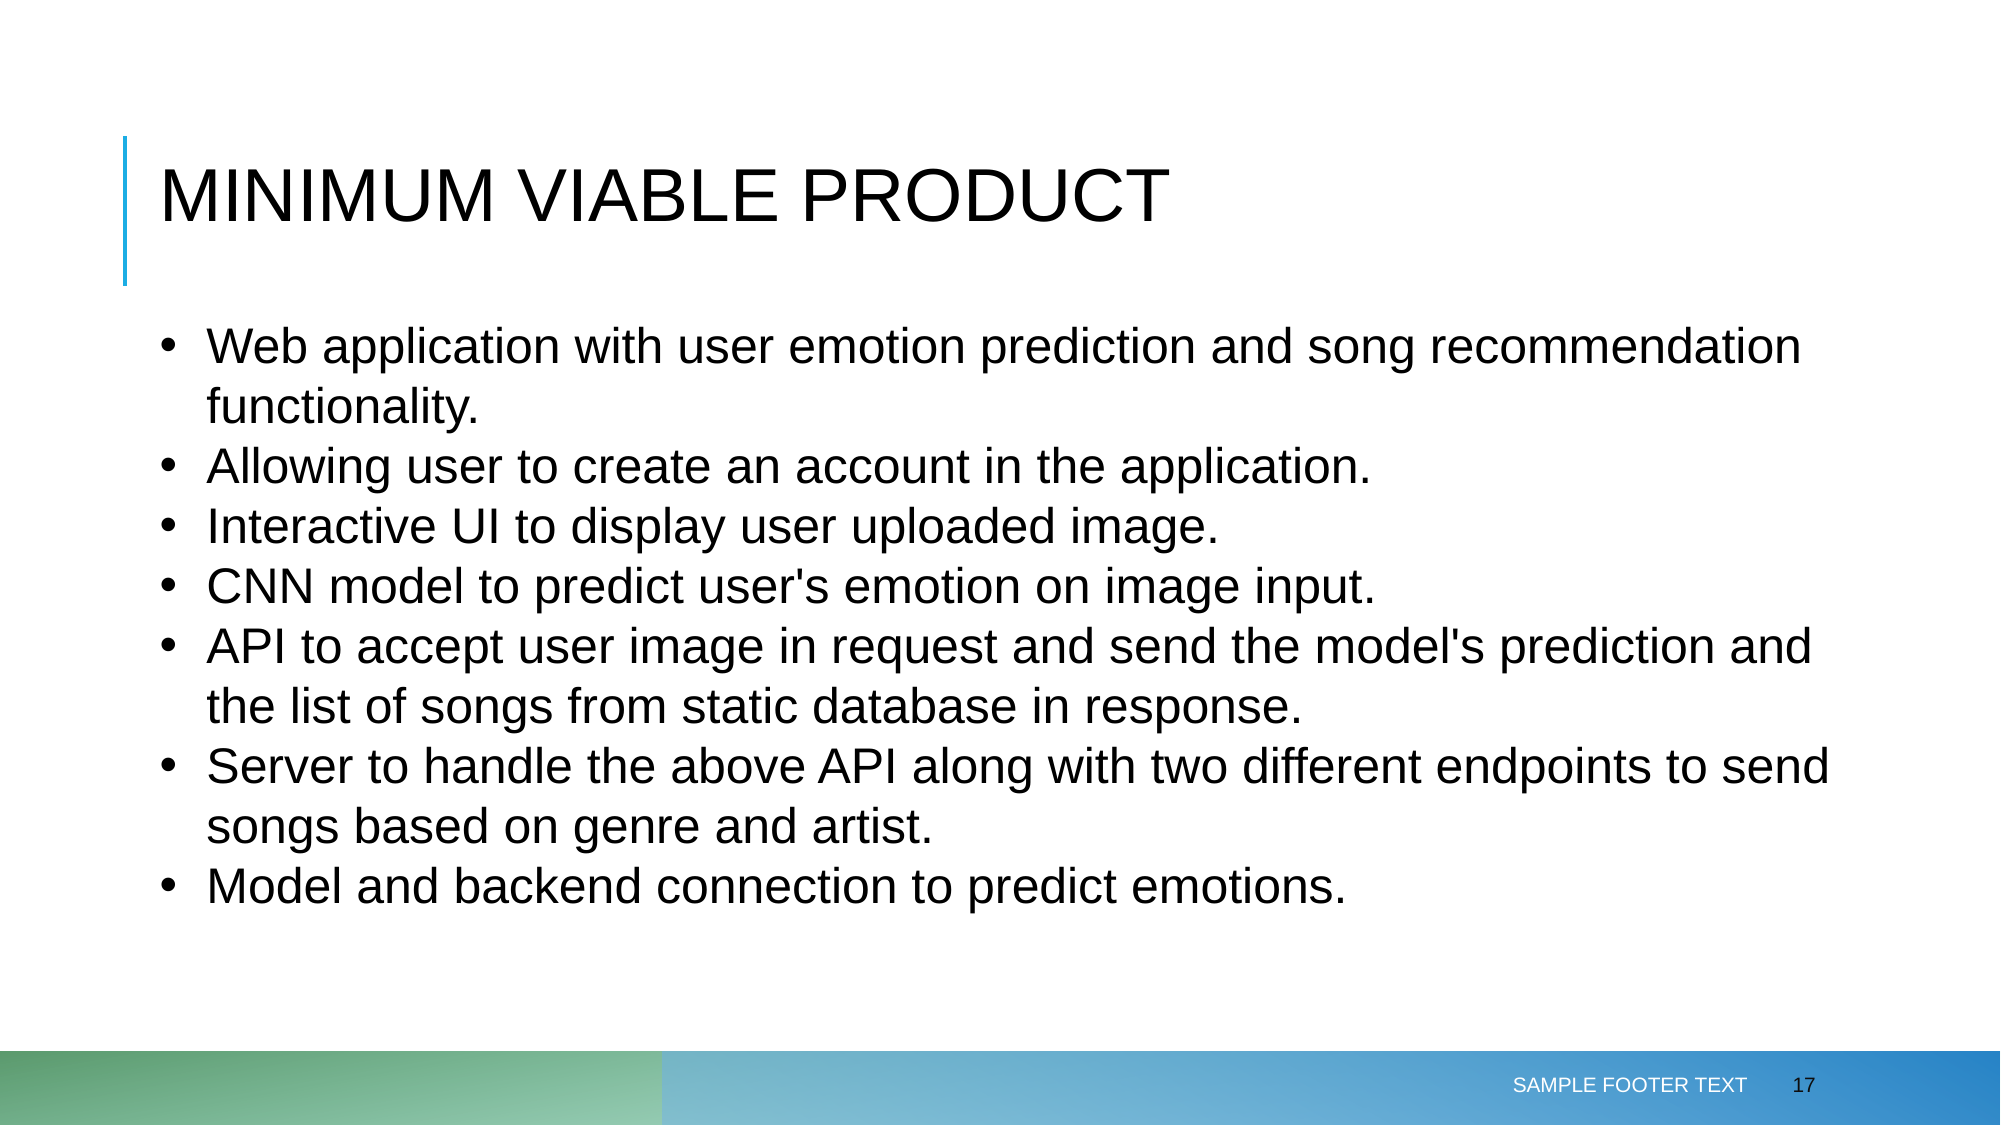

MINIMUM VIABLE PRODUCT
Web application with user emotion prediction and song recommendation functionality.​
Allowing user to create an account in the application.​
Interactive UI to display user uploaded image.​
CNN model to predict user's emotion on image input.​
API to accept user image in request and send the model's prediction and the list of songs from static database in response.​
Server to handle the above API along with two different endpoints to send songs based on genre and artist. ​
Model and backend connection to predict emotions. ​
Sample Footer Text
17